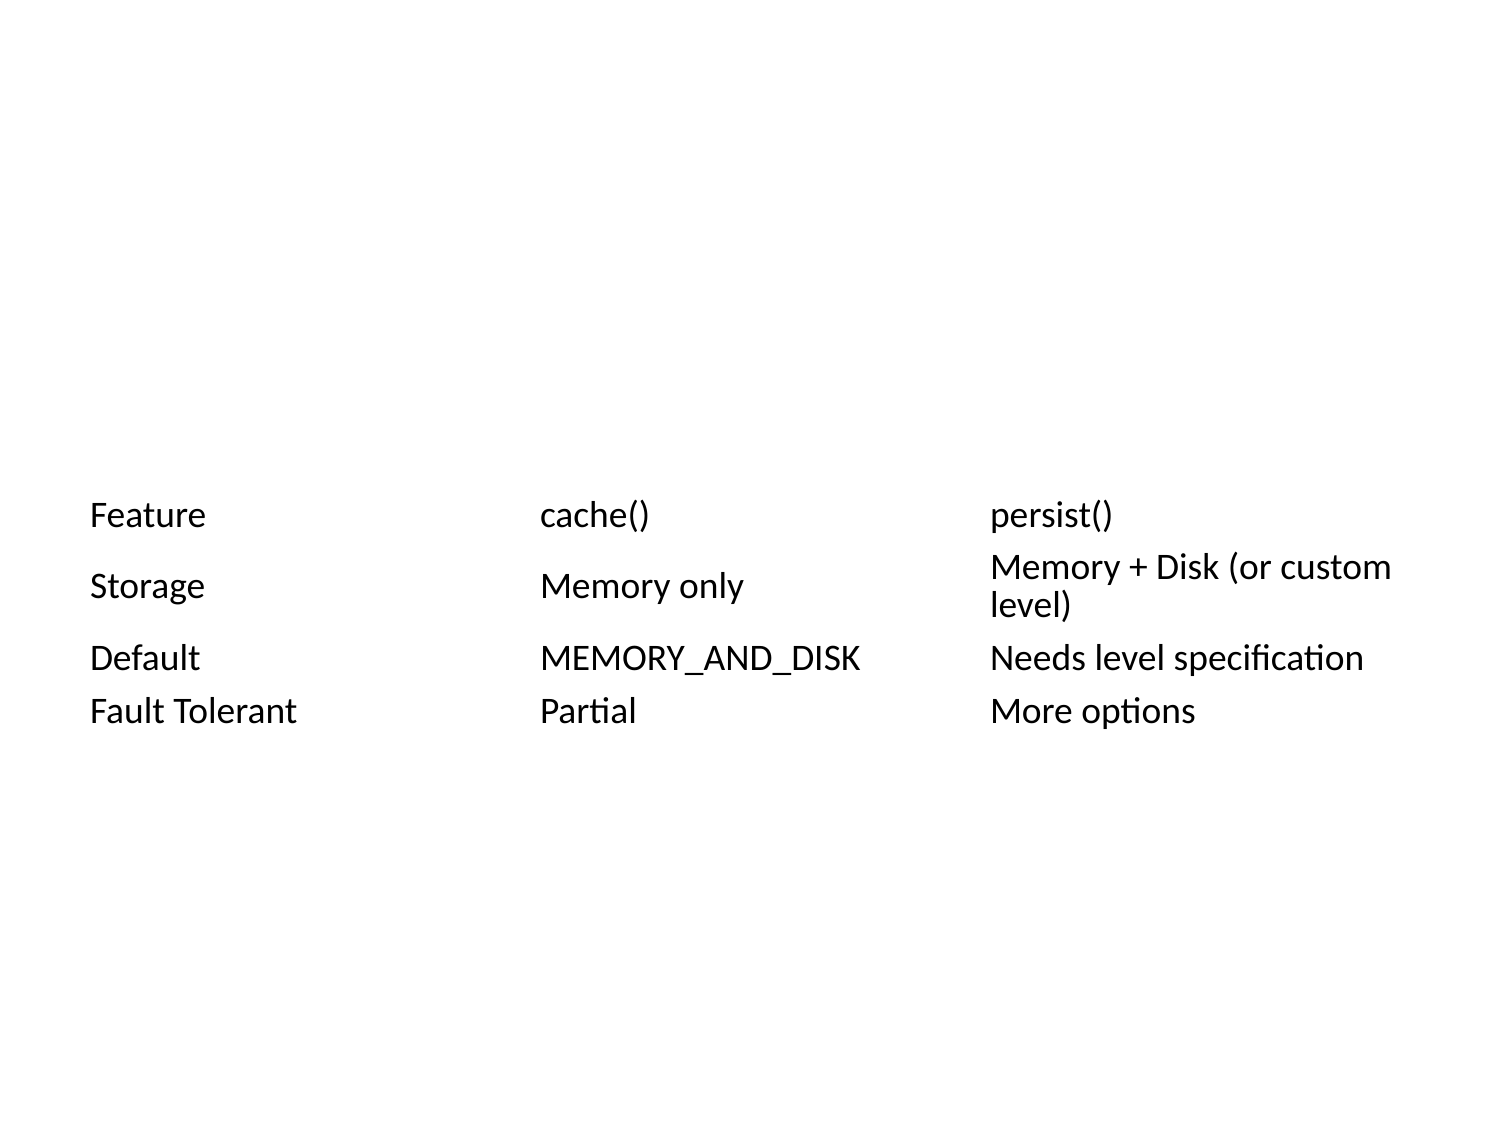

| Feature | cache() | persist() |
| --- | --- | --- |
| Storage | Memory only | Memory + Disk (or custom level) |
| Default | MEMORY\_AND\_DISK | Needs level specification |
| Fault Tolerant | Partial | More options |